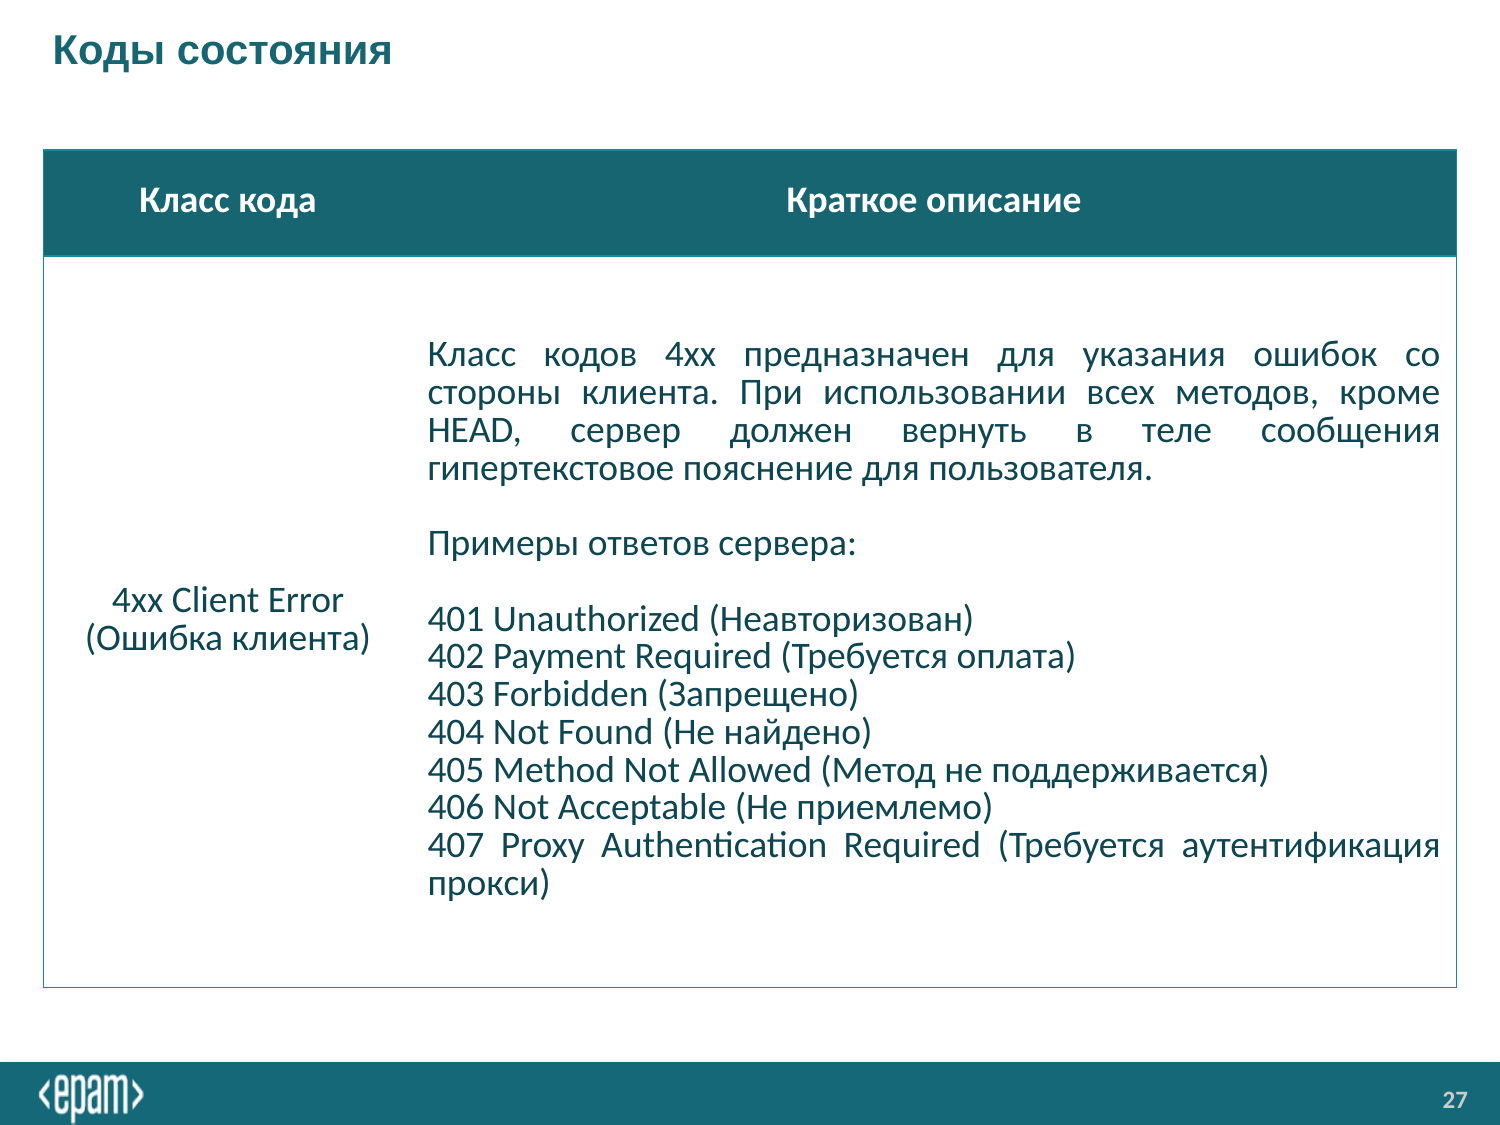

# Коды состояния
| Класс кода | Краткое описание |
| --- | --- |
| 4xx Client Error (Ошибка клиента) | Класс кодов 4xx предназначен для указания ошибок со стороны клиента. При использовании всех методов, кроме HEAD, сервер должен вернуть в теле сообщения гипертекстовое пояснение для пользователя. Примеры ответов сервера: 401 Unauthorized (Неавторизован) 402 Payment Required (Требуется оплата) 403 Forbidden (Запрещено) 404 Not Found (Не найдено) 405 Method Not Allowed (Метод не поддерживается) 406 Not Acceptable (Не приемлемо) 407 Proxy Authentication Required (Требуется аутентификация прокси) |